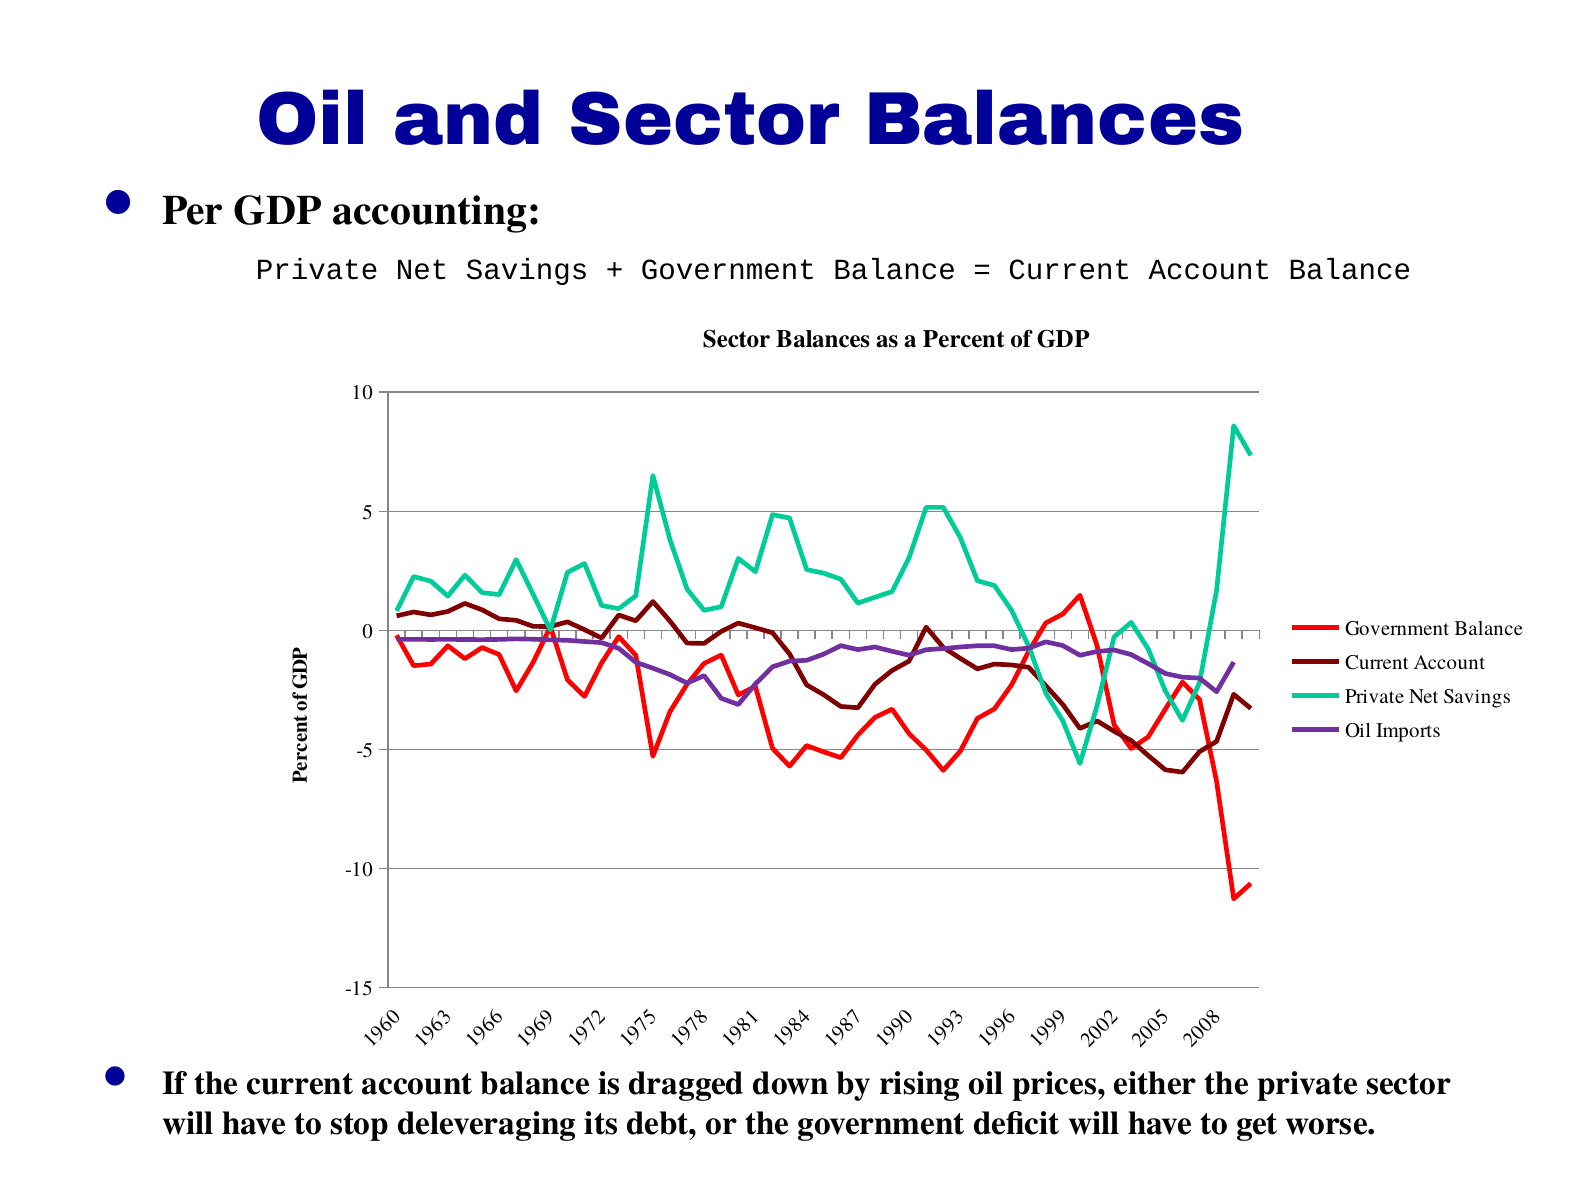

# Oil and Sector Balances
Per GDP accounting:

Private Net Savings + Government Balance = Current Account Balance

If the current account balance is dragged down by rising oil prices, either the private sector will have to stop deleveraging its debt, or the government deficit will have to get worse.

[unsupported chart]